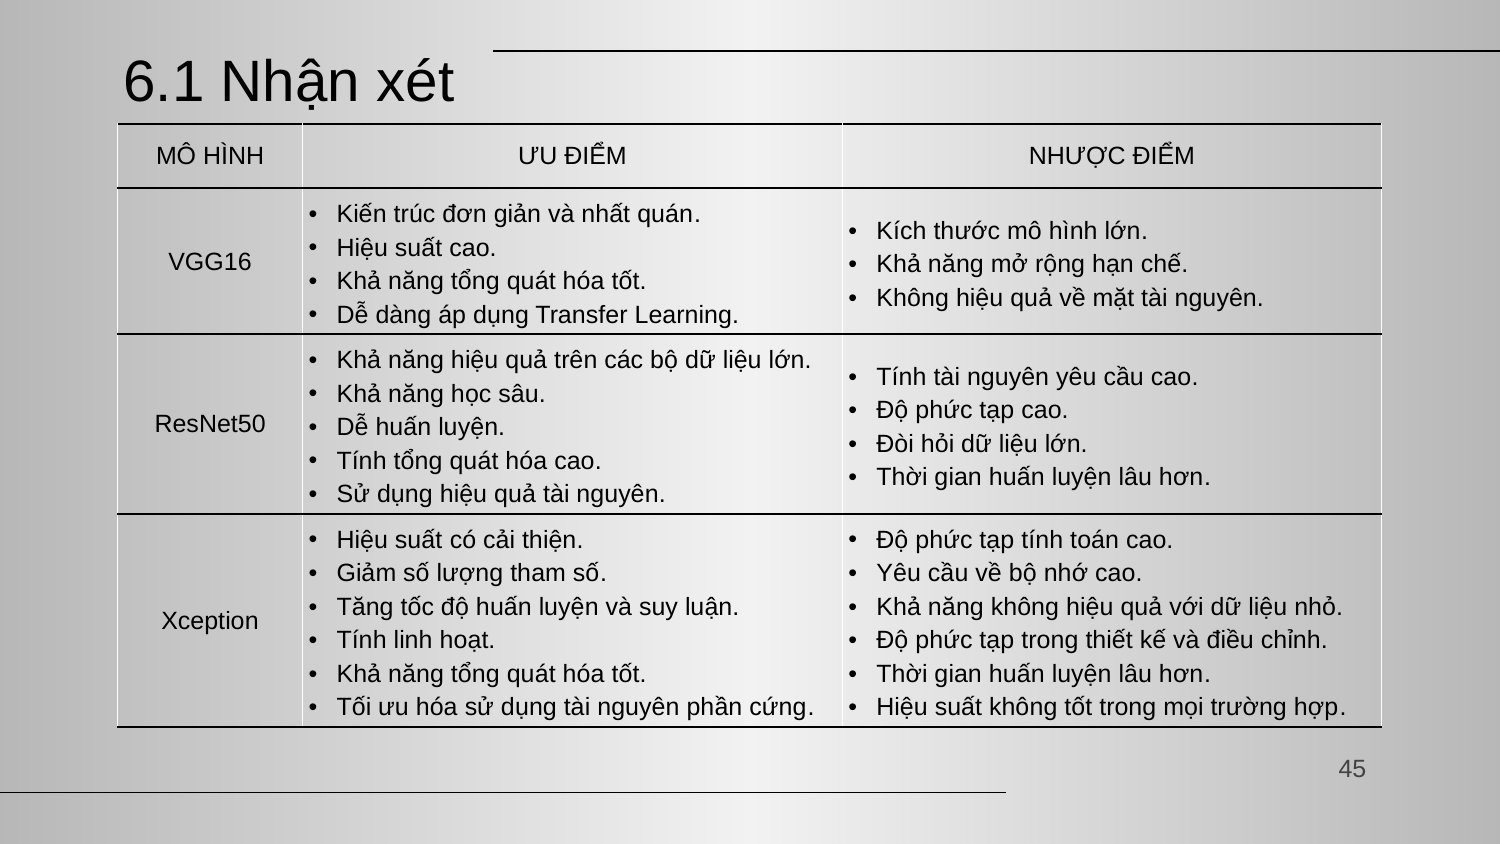

# 6.1 Nhận xét
| MÔ HÌNH | ƯU ĐIỂM | NHƯỢC ĐIỂM |
| --- | --- | --- |
| VGG16 | Kiến trúc đơn giản và nhất quán. Hiệu suất cao. Khả năng tổng quát hóa tốt. Dễ dàng áp dụng Transfer Learning. | Kích thước mô hình lớn. Khả năng mở rộng hạn chế. Không hiệu quả về mặt tài nguyên. |
| ResNet50 | Khả năng hiệu quả trên các bộ dữ liệu lớn. Khả năng học sâu. Dễ huấn luyện. Tính tổng quát hóa cao. Sử dụng hiệu quả tài nguyên. | Tính tài nguyên yêu cầu cao. Độ phức tạp cao. Đòi hỏi dữ liệu lớn. Thời gian huấn luyện lâu hơn. |
| Xception | Hiệu suất có cải thiện. Giảm số lượng tham số. Tăng tốc độ huấn luyện và suy luận. Tính linh hoạt. Khả năng tổng quát hóa tốt. Tối ưu hóa sử dụng tài nguyên phần cứng. | Độ phức tạp tính toán cao. Yêu cầu về bộ nhớ cao. Khả năng không hiệu quả với dữ liệu nhỏ. Độ phức tạp trong thiết kế và điều chỉnh. Thời gian huấn luyện lâu hơn. Hiệu suất không tốt trong mọi trường hợp. |
45